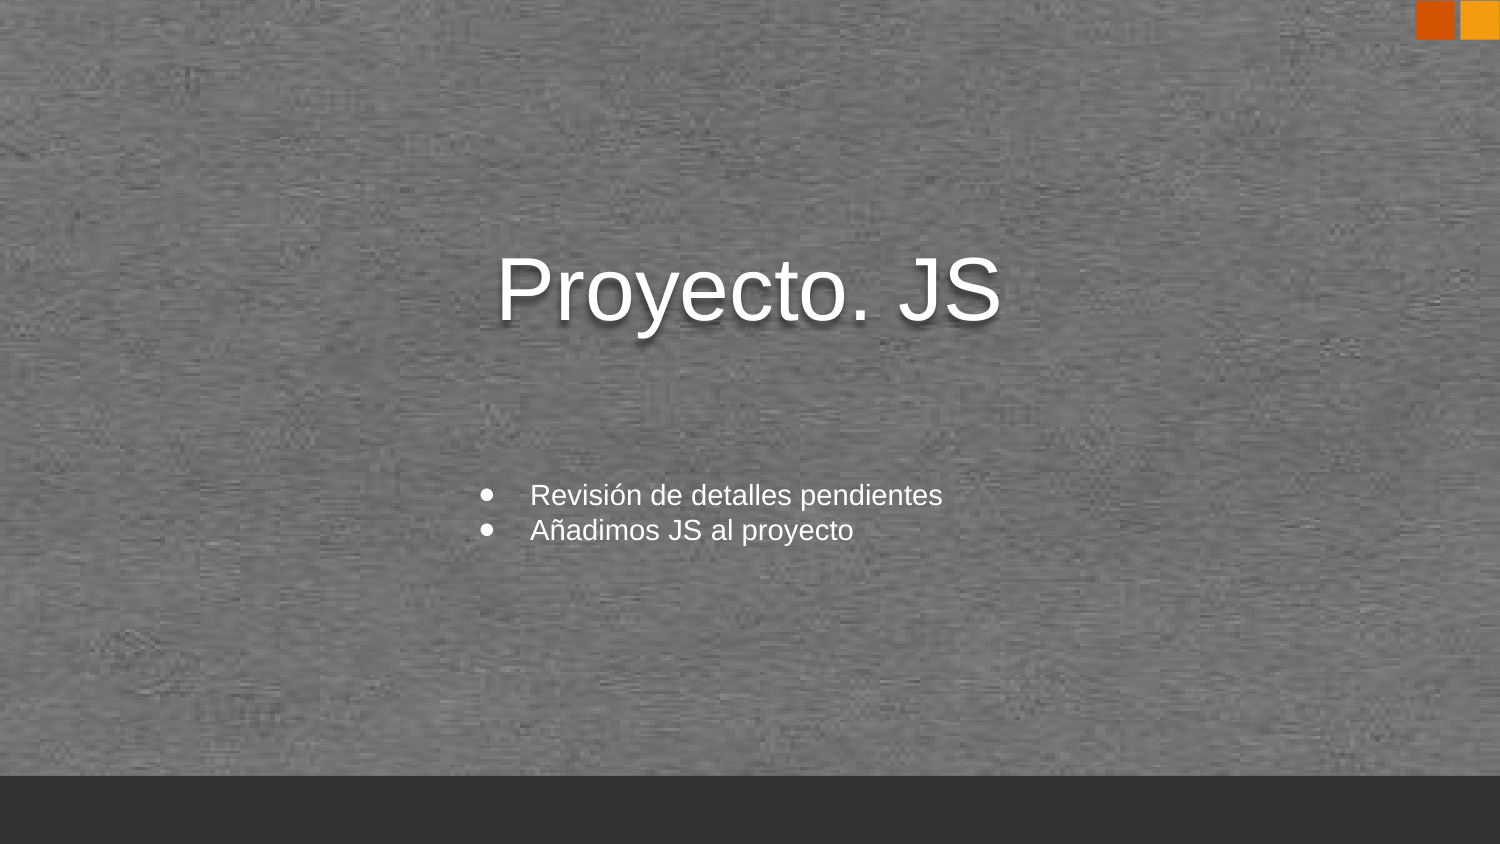

# Proyecto. JS
Revisión de detalles pendientes
Añadimos JS al proyecto